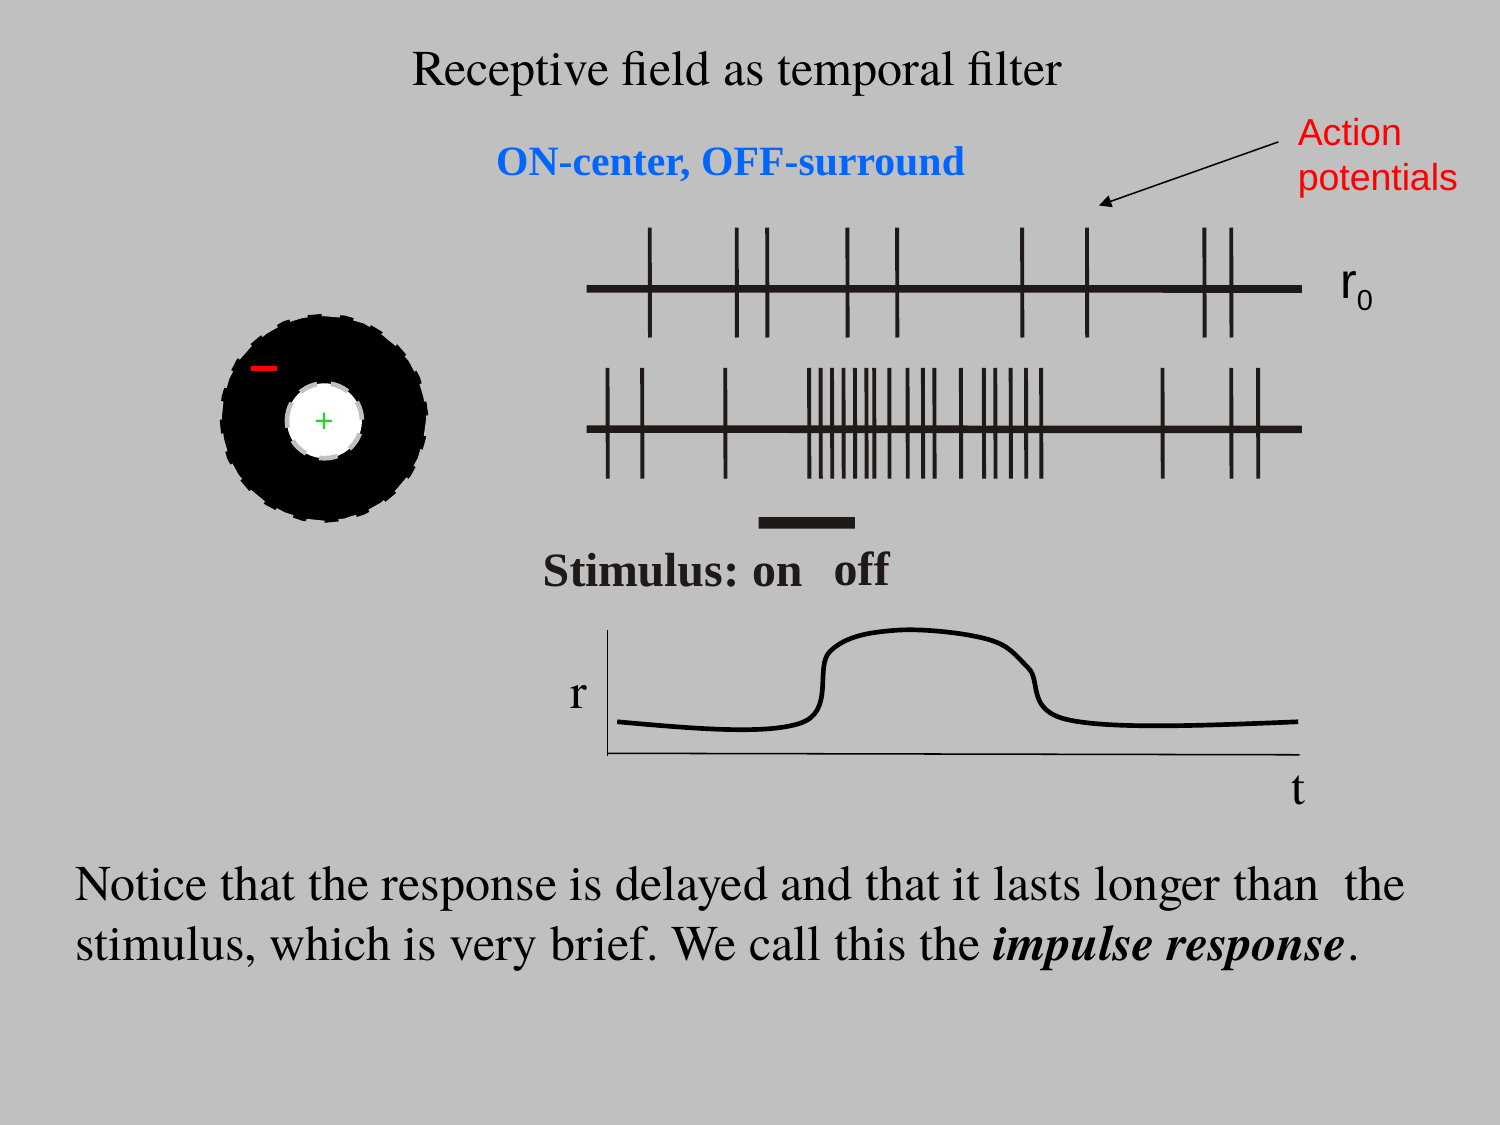

Receptive field as temporal filter
Action
potentials
ON-center, OFF-surround

r0

+

o
f
f
S
t
i
m
u
l
u
s
:
o
n

r
t
Notice that the response is delayed and that it lasts longer than  the stimulus, which is very brief. We call this the impulse response.